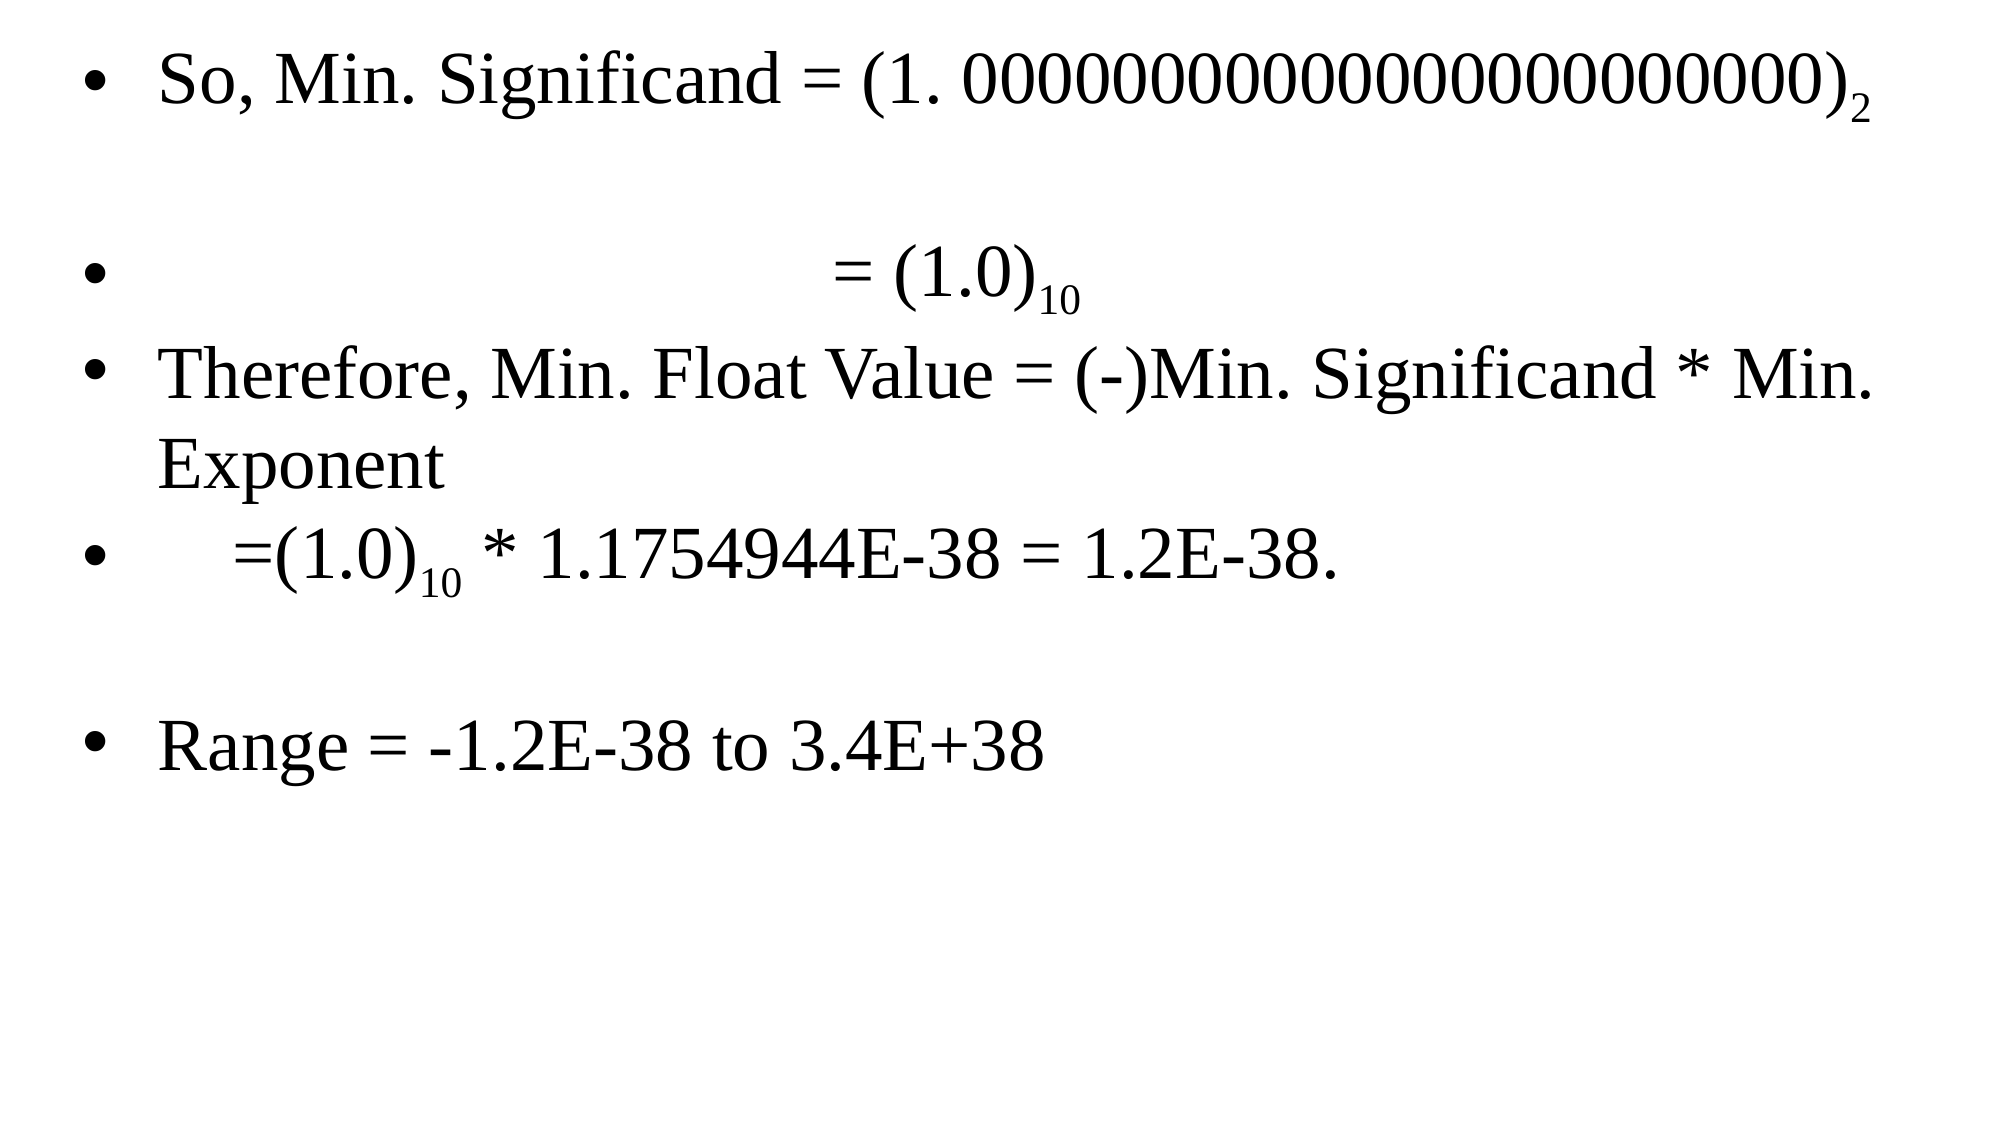

So, Min. Significand = (1. 00000000000000000000000)2
                                    = (1.0)10
Therefore, Min. Float Value = (-)Min. Significand * Min. Exponent
    =(1.0)10 * 1.1754944E-38 = 1.2E-38.

Range = -1.2E-38 to 3.4E+38